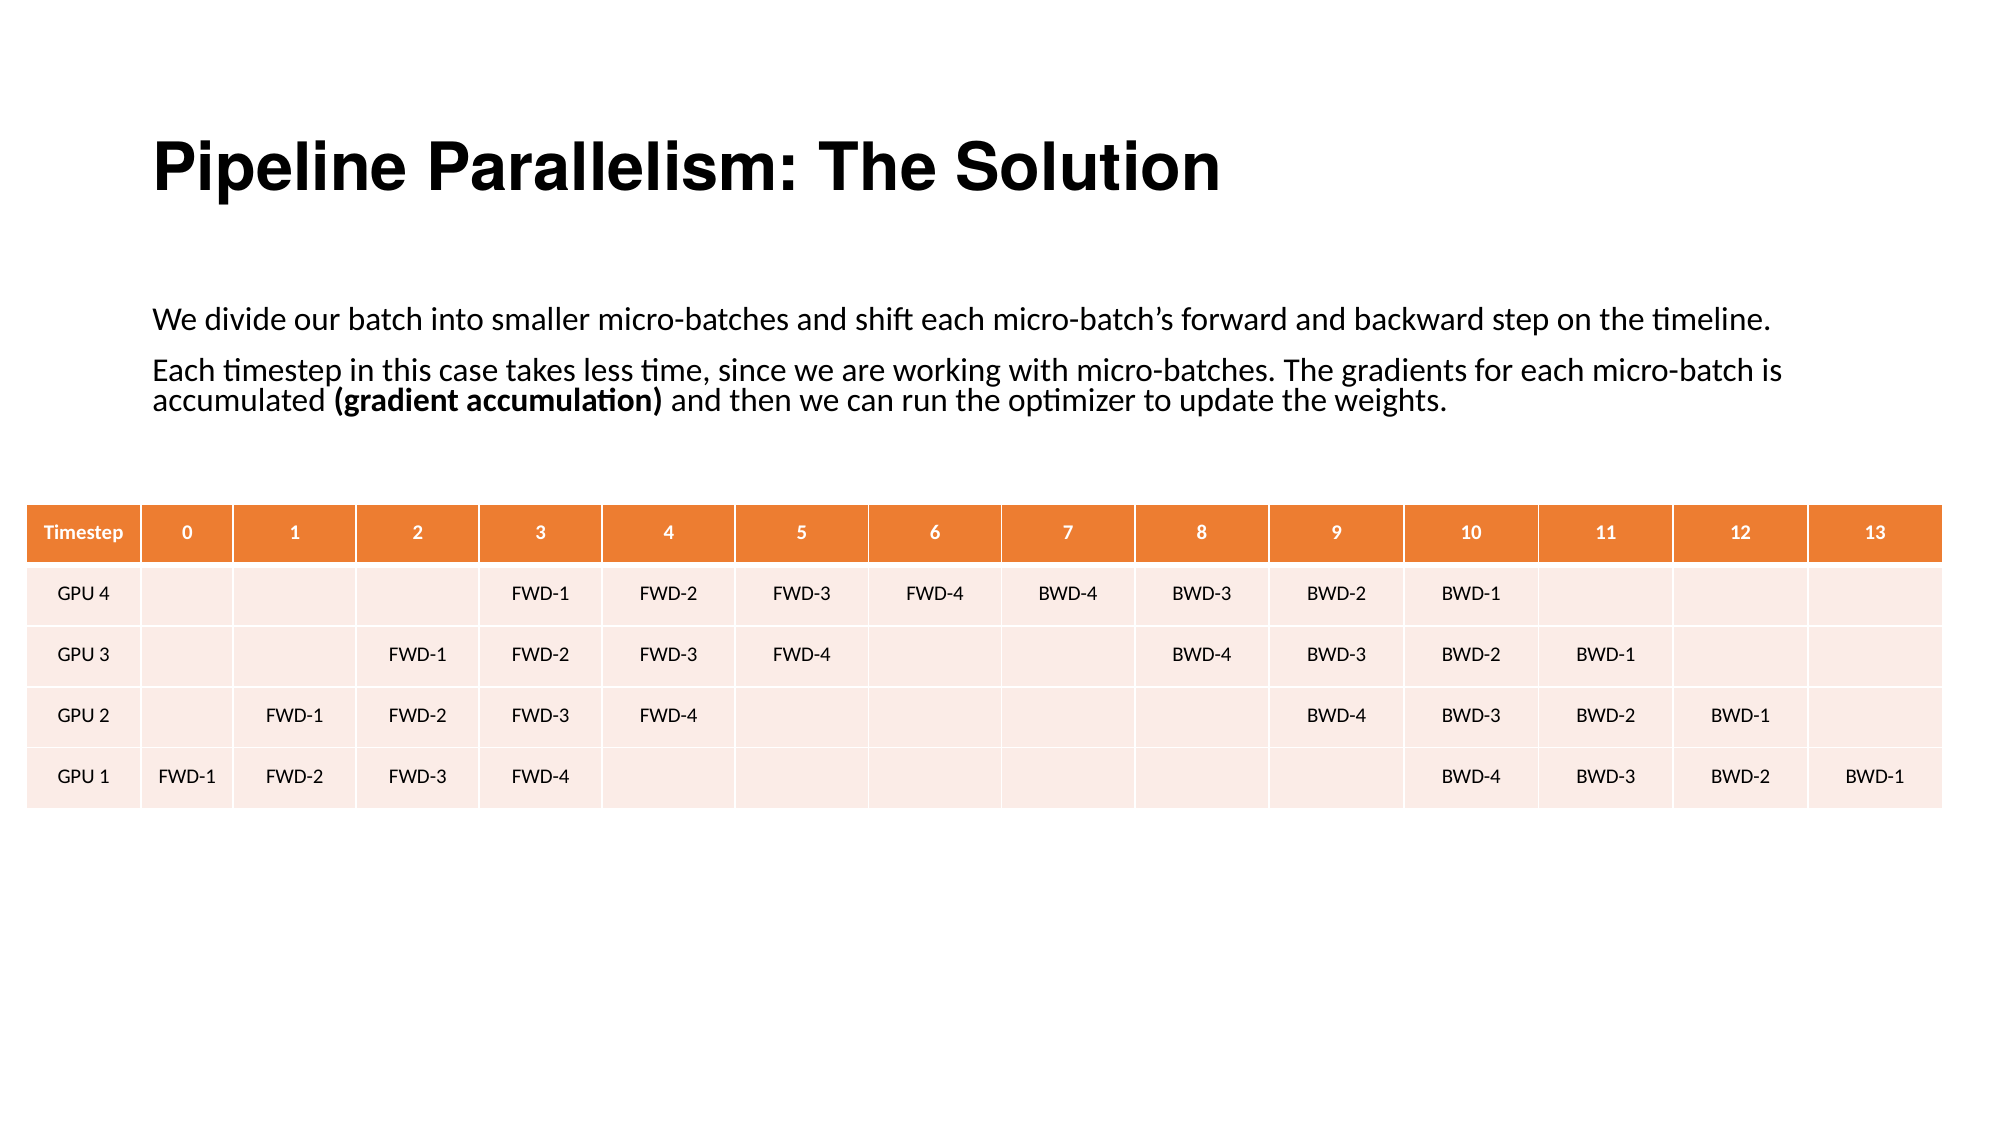

# Pipeline Parallelism: The Solution
We divide our batch into smaller micro-batches and shift each micro-batch’s forward and backward step on the timeline.
Each timestep in this case takes less time, since we are working with micro-batches. The gradients for each micro-batch is accumulated (gradient accumulation) and then we can run the optimizer to update the weights.
| Timestep | 0 | 1 | 2 | 3 | 4 | 5 | 6 | 7 | 8 | 9 | 10 | 11 | 12 | 13 |
| --- | --- | --- | --- | --- | --- | --- | --- | --- | --- | --- | --- | --- | --- | --- |
| GPU 4 |  |  |  | FWD-1 | FWD-2 | FWD-3 | FWD-4 | BWD-4 | BWD-3 | BWD-2 | BWD-1 |  |  |  |
| GPU 3 |  |  | FWD-1 | FWD-2 | FWD-3 | FWD-4 |  |  | BWD-4 | BWD-3 | BWD-2 | BWD-1 |  |  |
| GPU 2 |  | FWD-1 | FWD-2 | FWD-3 | FWD-4 |  |  |  |  | BWD-4 | BWD-3 | BWD-2 | BWD-1 |  |
| GPU 1 | FWD-1 | FWD-2 | FWD-3 | FWD-4 |  |  |  |  |  |  | BWD-4 | BWD-3 | BWD-2 | BWD-1 |